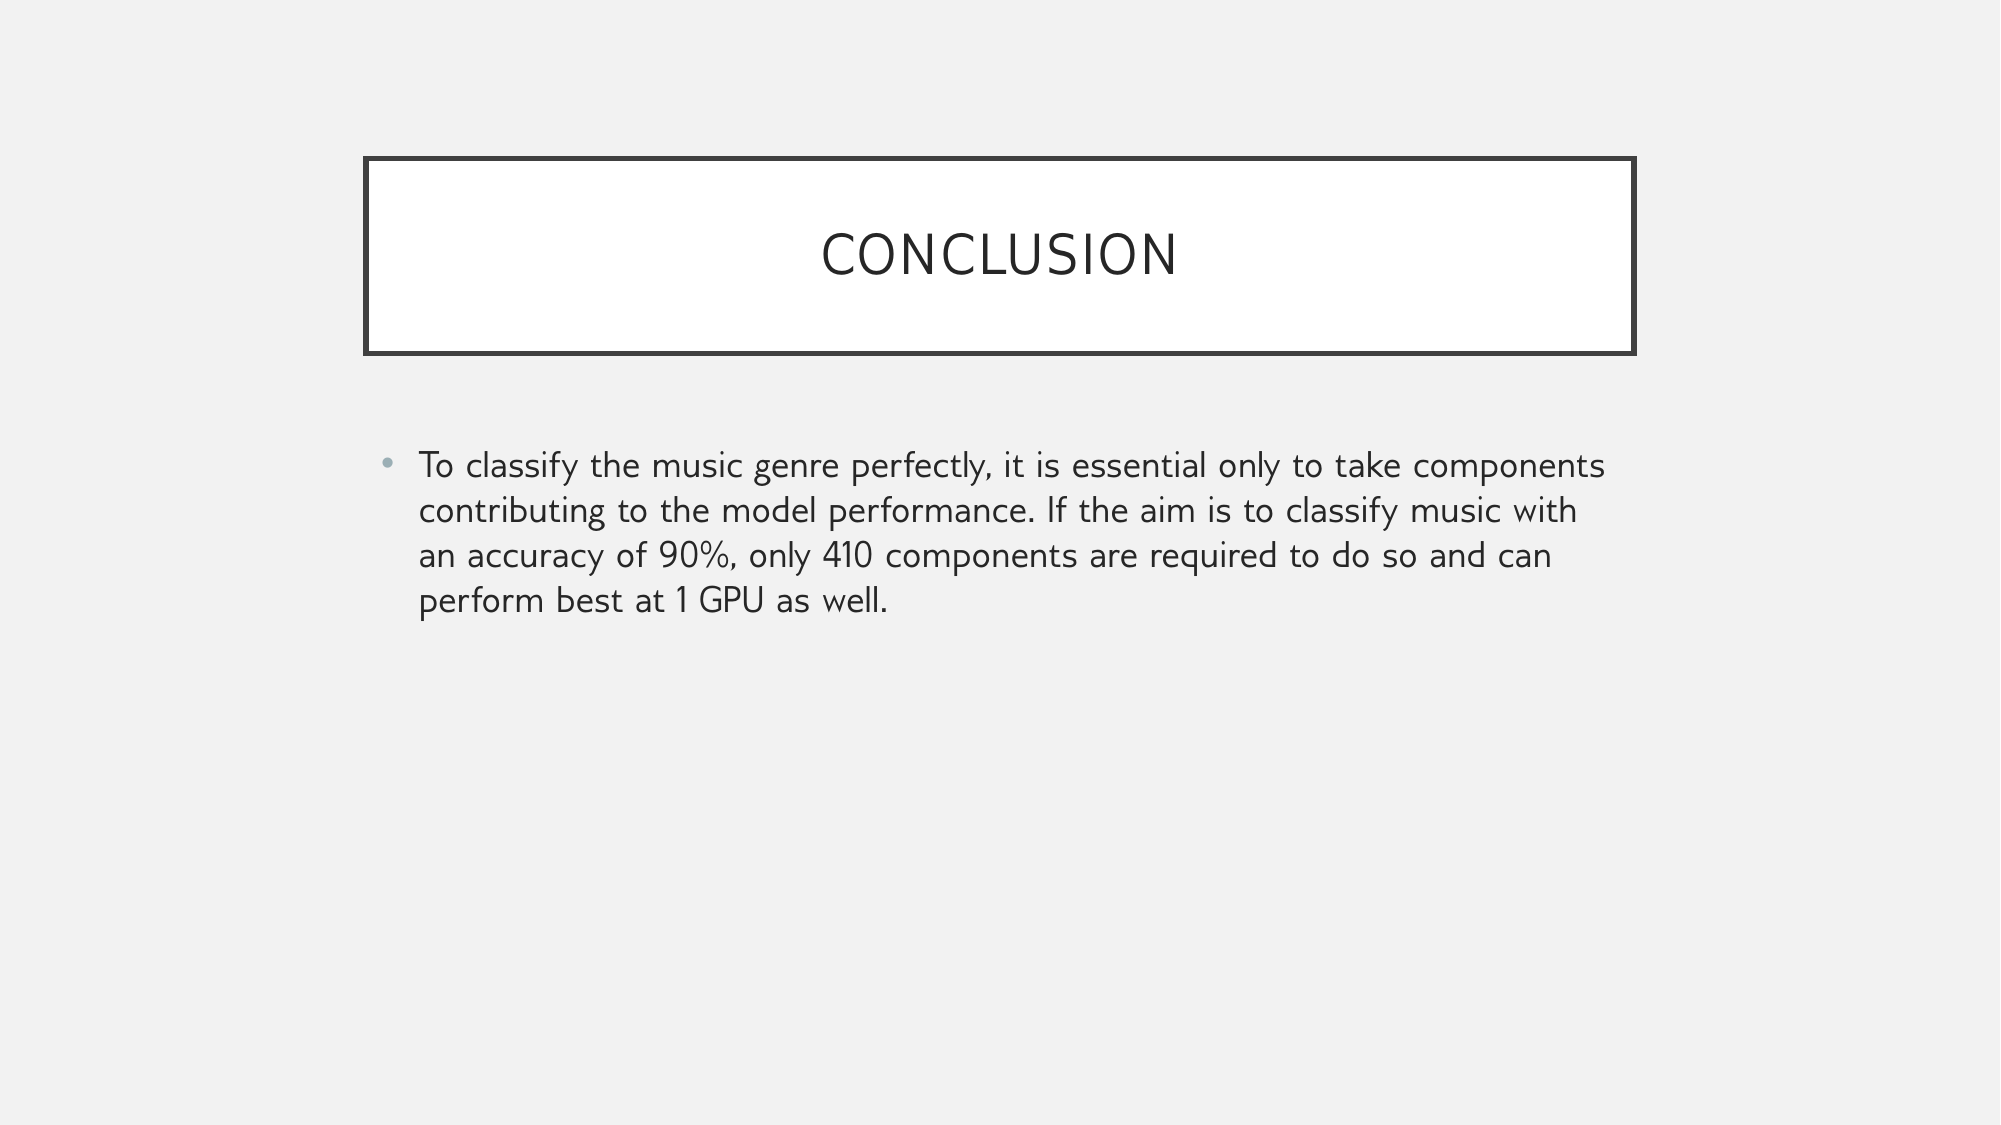

# Conclusion
To classify the music genre perfectly, it is essential only to take components contributing to the model performance. If the aim is to classify music with an accuracy of 90%, only 410 components are required to do so and can perform best at 1 GPU as well.